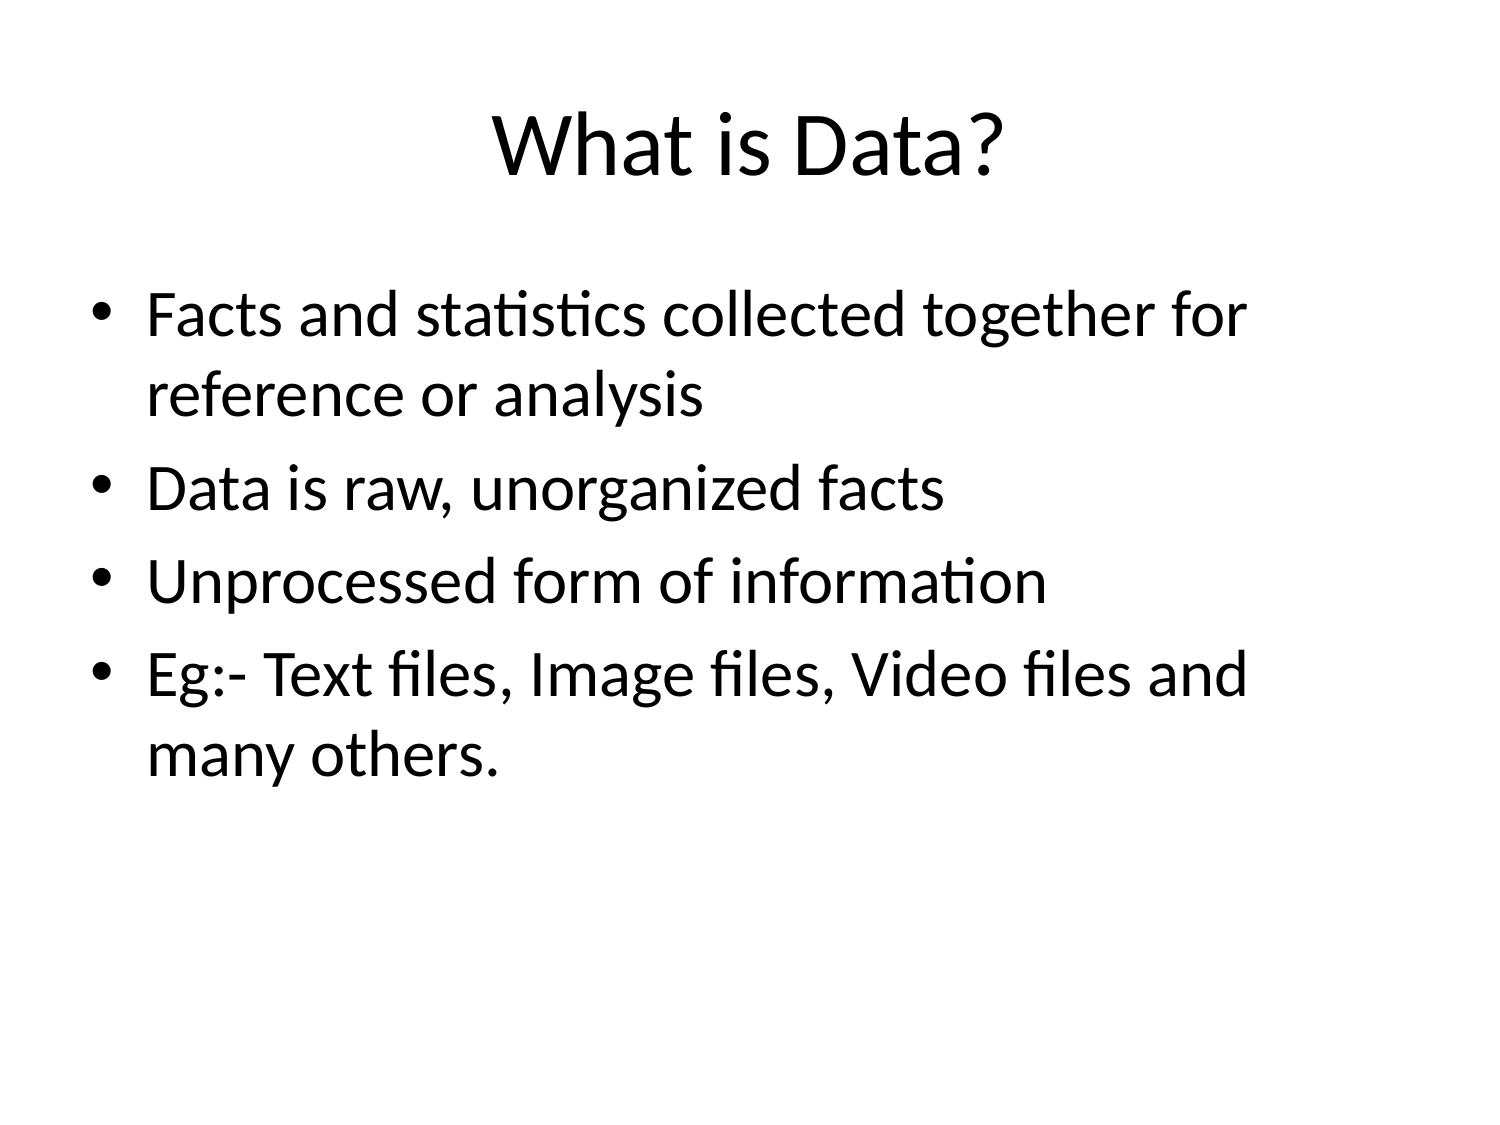

# What is Data?
Facts and statistics collected together for reference or analysis
Data is raw, unorganized facts
Unprocessed form of information
Eg:- Text files, Image files, Video files and many others.